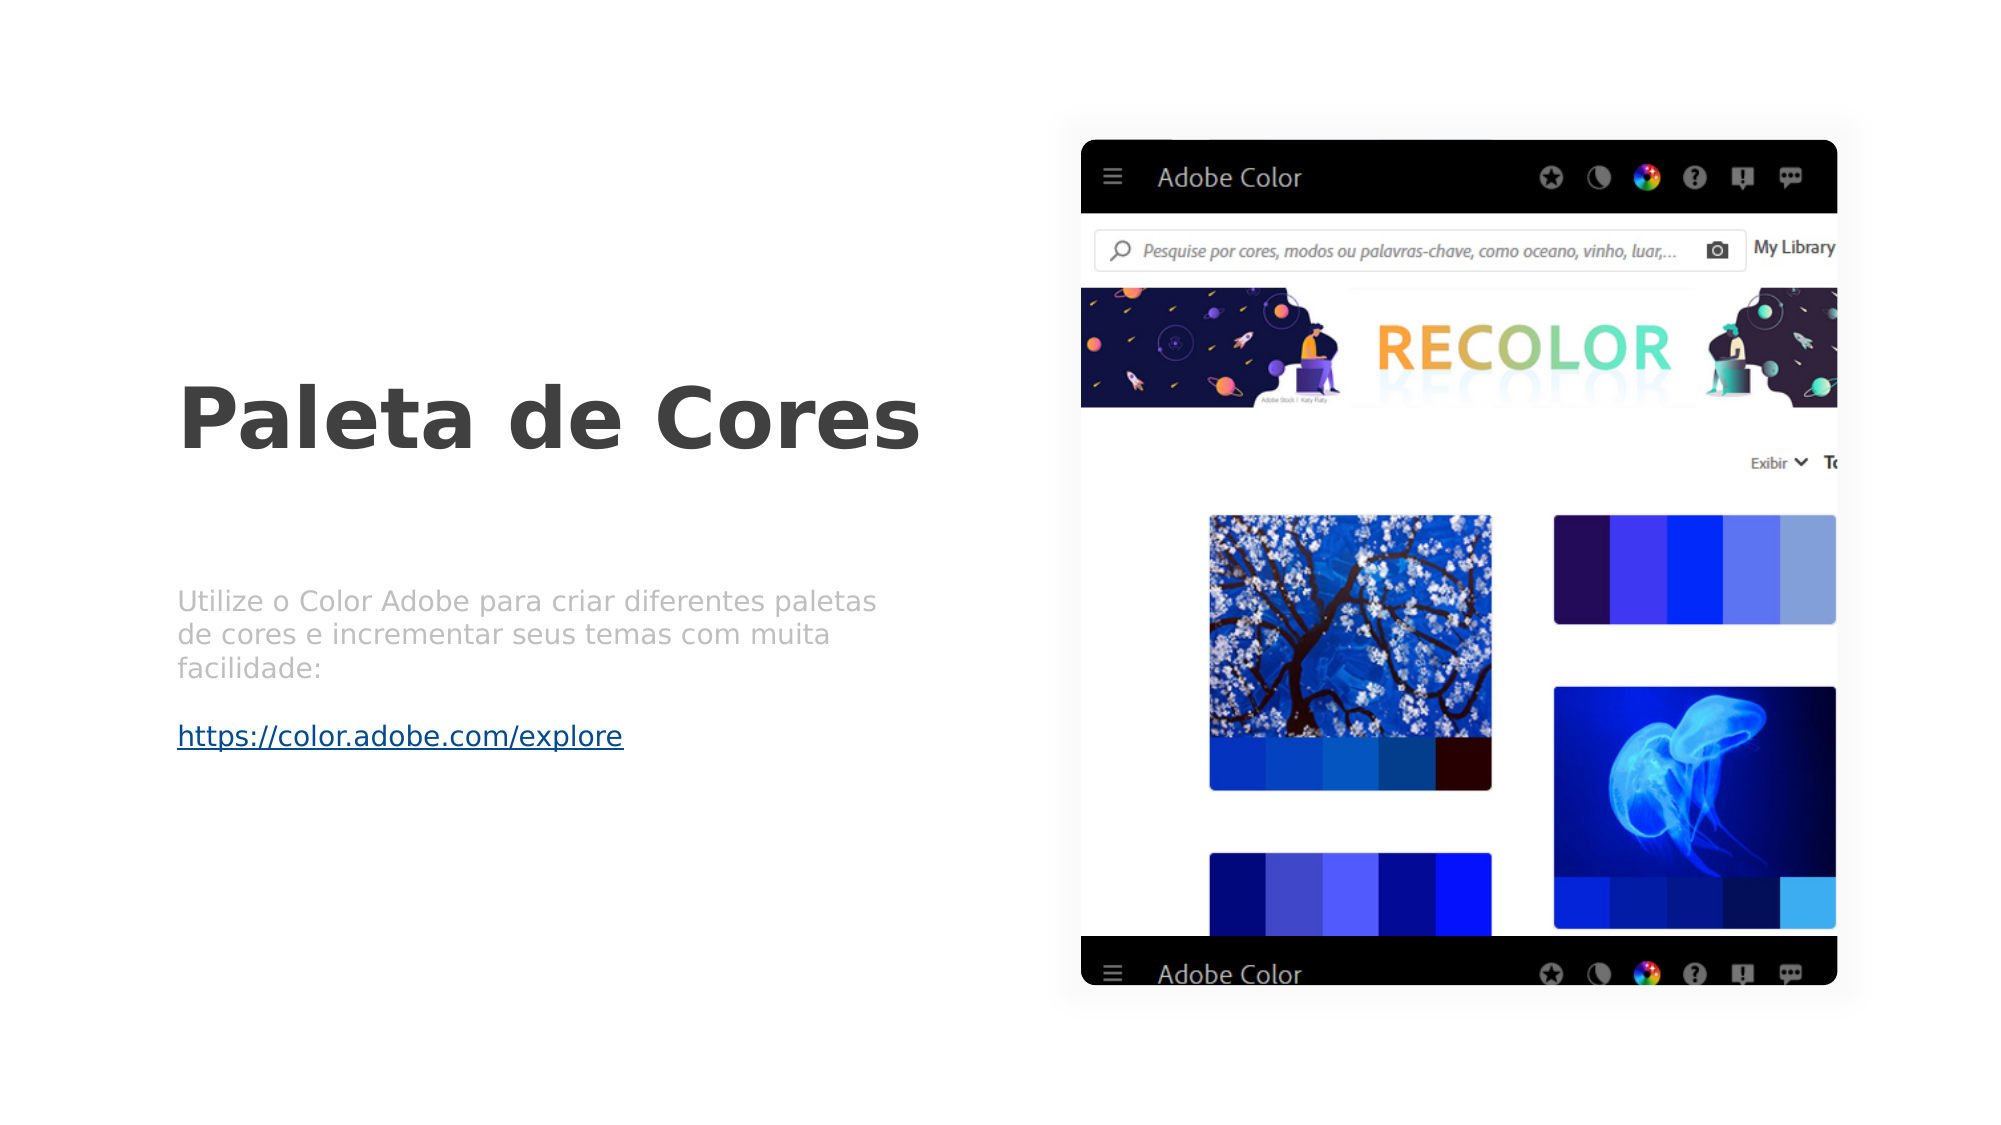

Paleta de Cores
Utilize o Color Adobe para criar diferentes paletas de cores e incrementar seus temas com muita facilidade:

https://color.adobe.com/explore